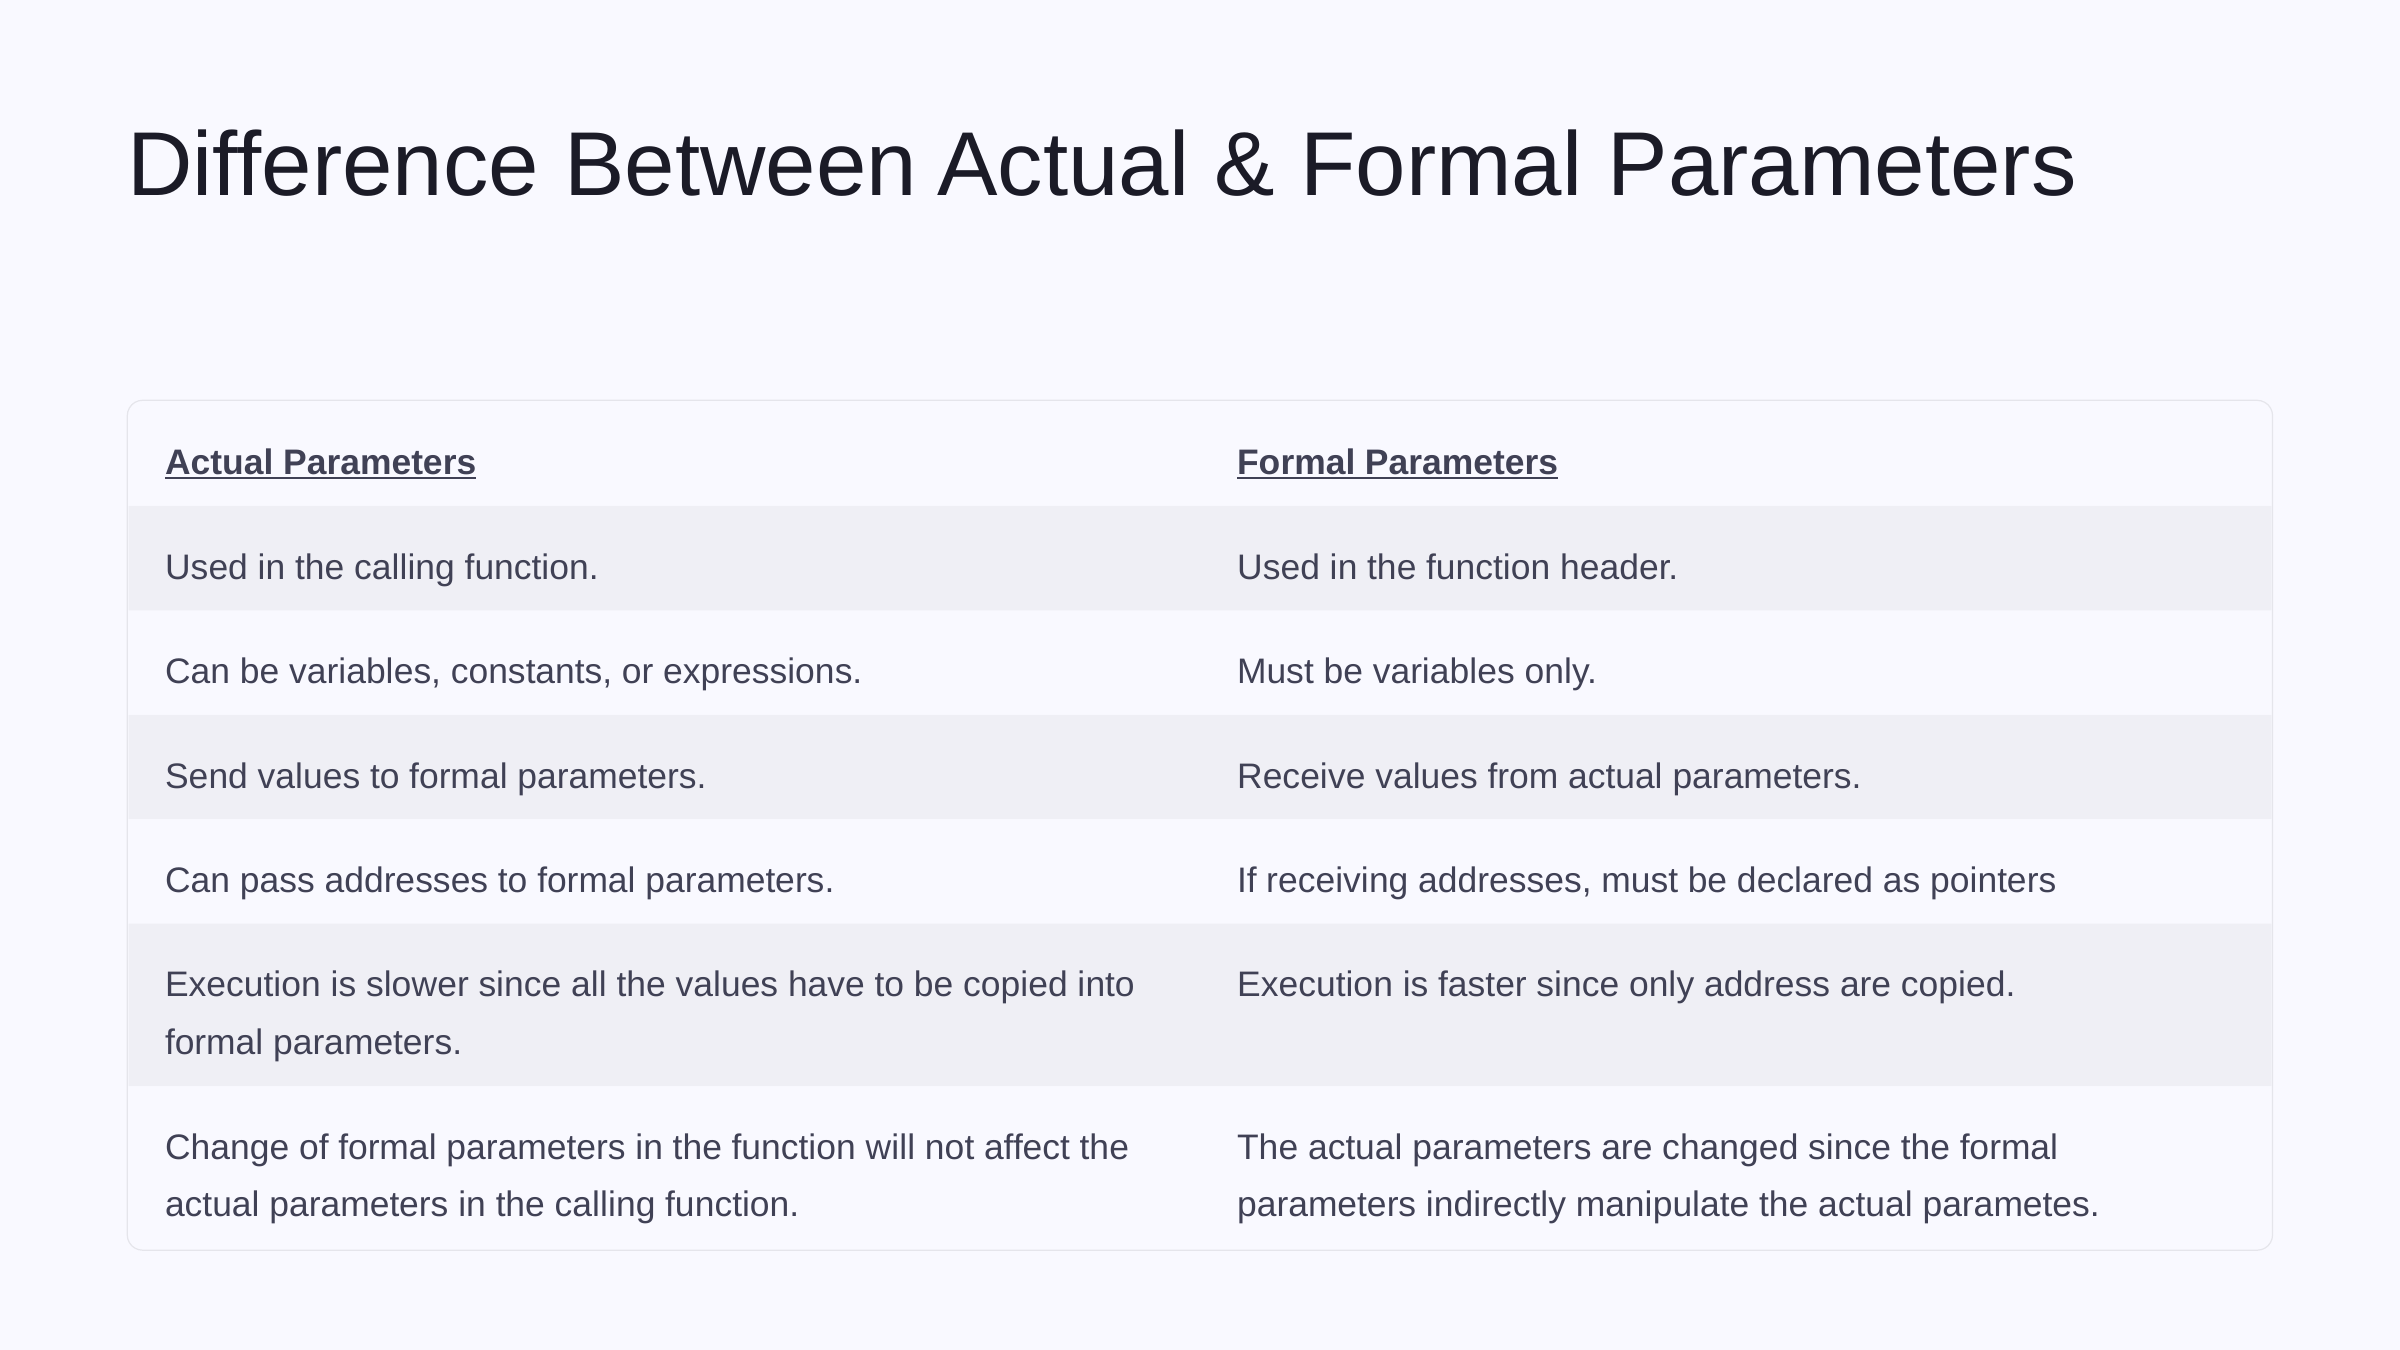

Difference Between Actual & Formal Parameters

Actual Parameters
Formal Parameters

Used in the calling function.
Used in the function header.

Can be variables, constants, or expressions.
Must be variables only.

Send values to formal parameters.
Receive values from actual parameters.

Can pass addresses to formal parameters.
If receiving addresses, must be declared as pointers

Execution is slower since all the values have to be copied into formal parameters.
Execution is faster since only address are copied.

Change of formal parameters in the function will not affect the actual parameters in the calling function.
The actual parameters are changed since the formal parameters indirectly manipulate the actual parametes.